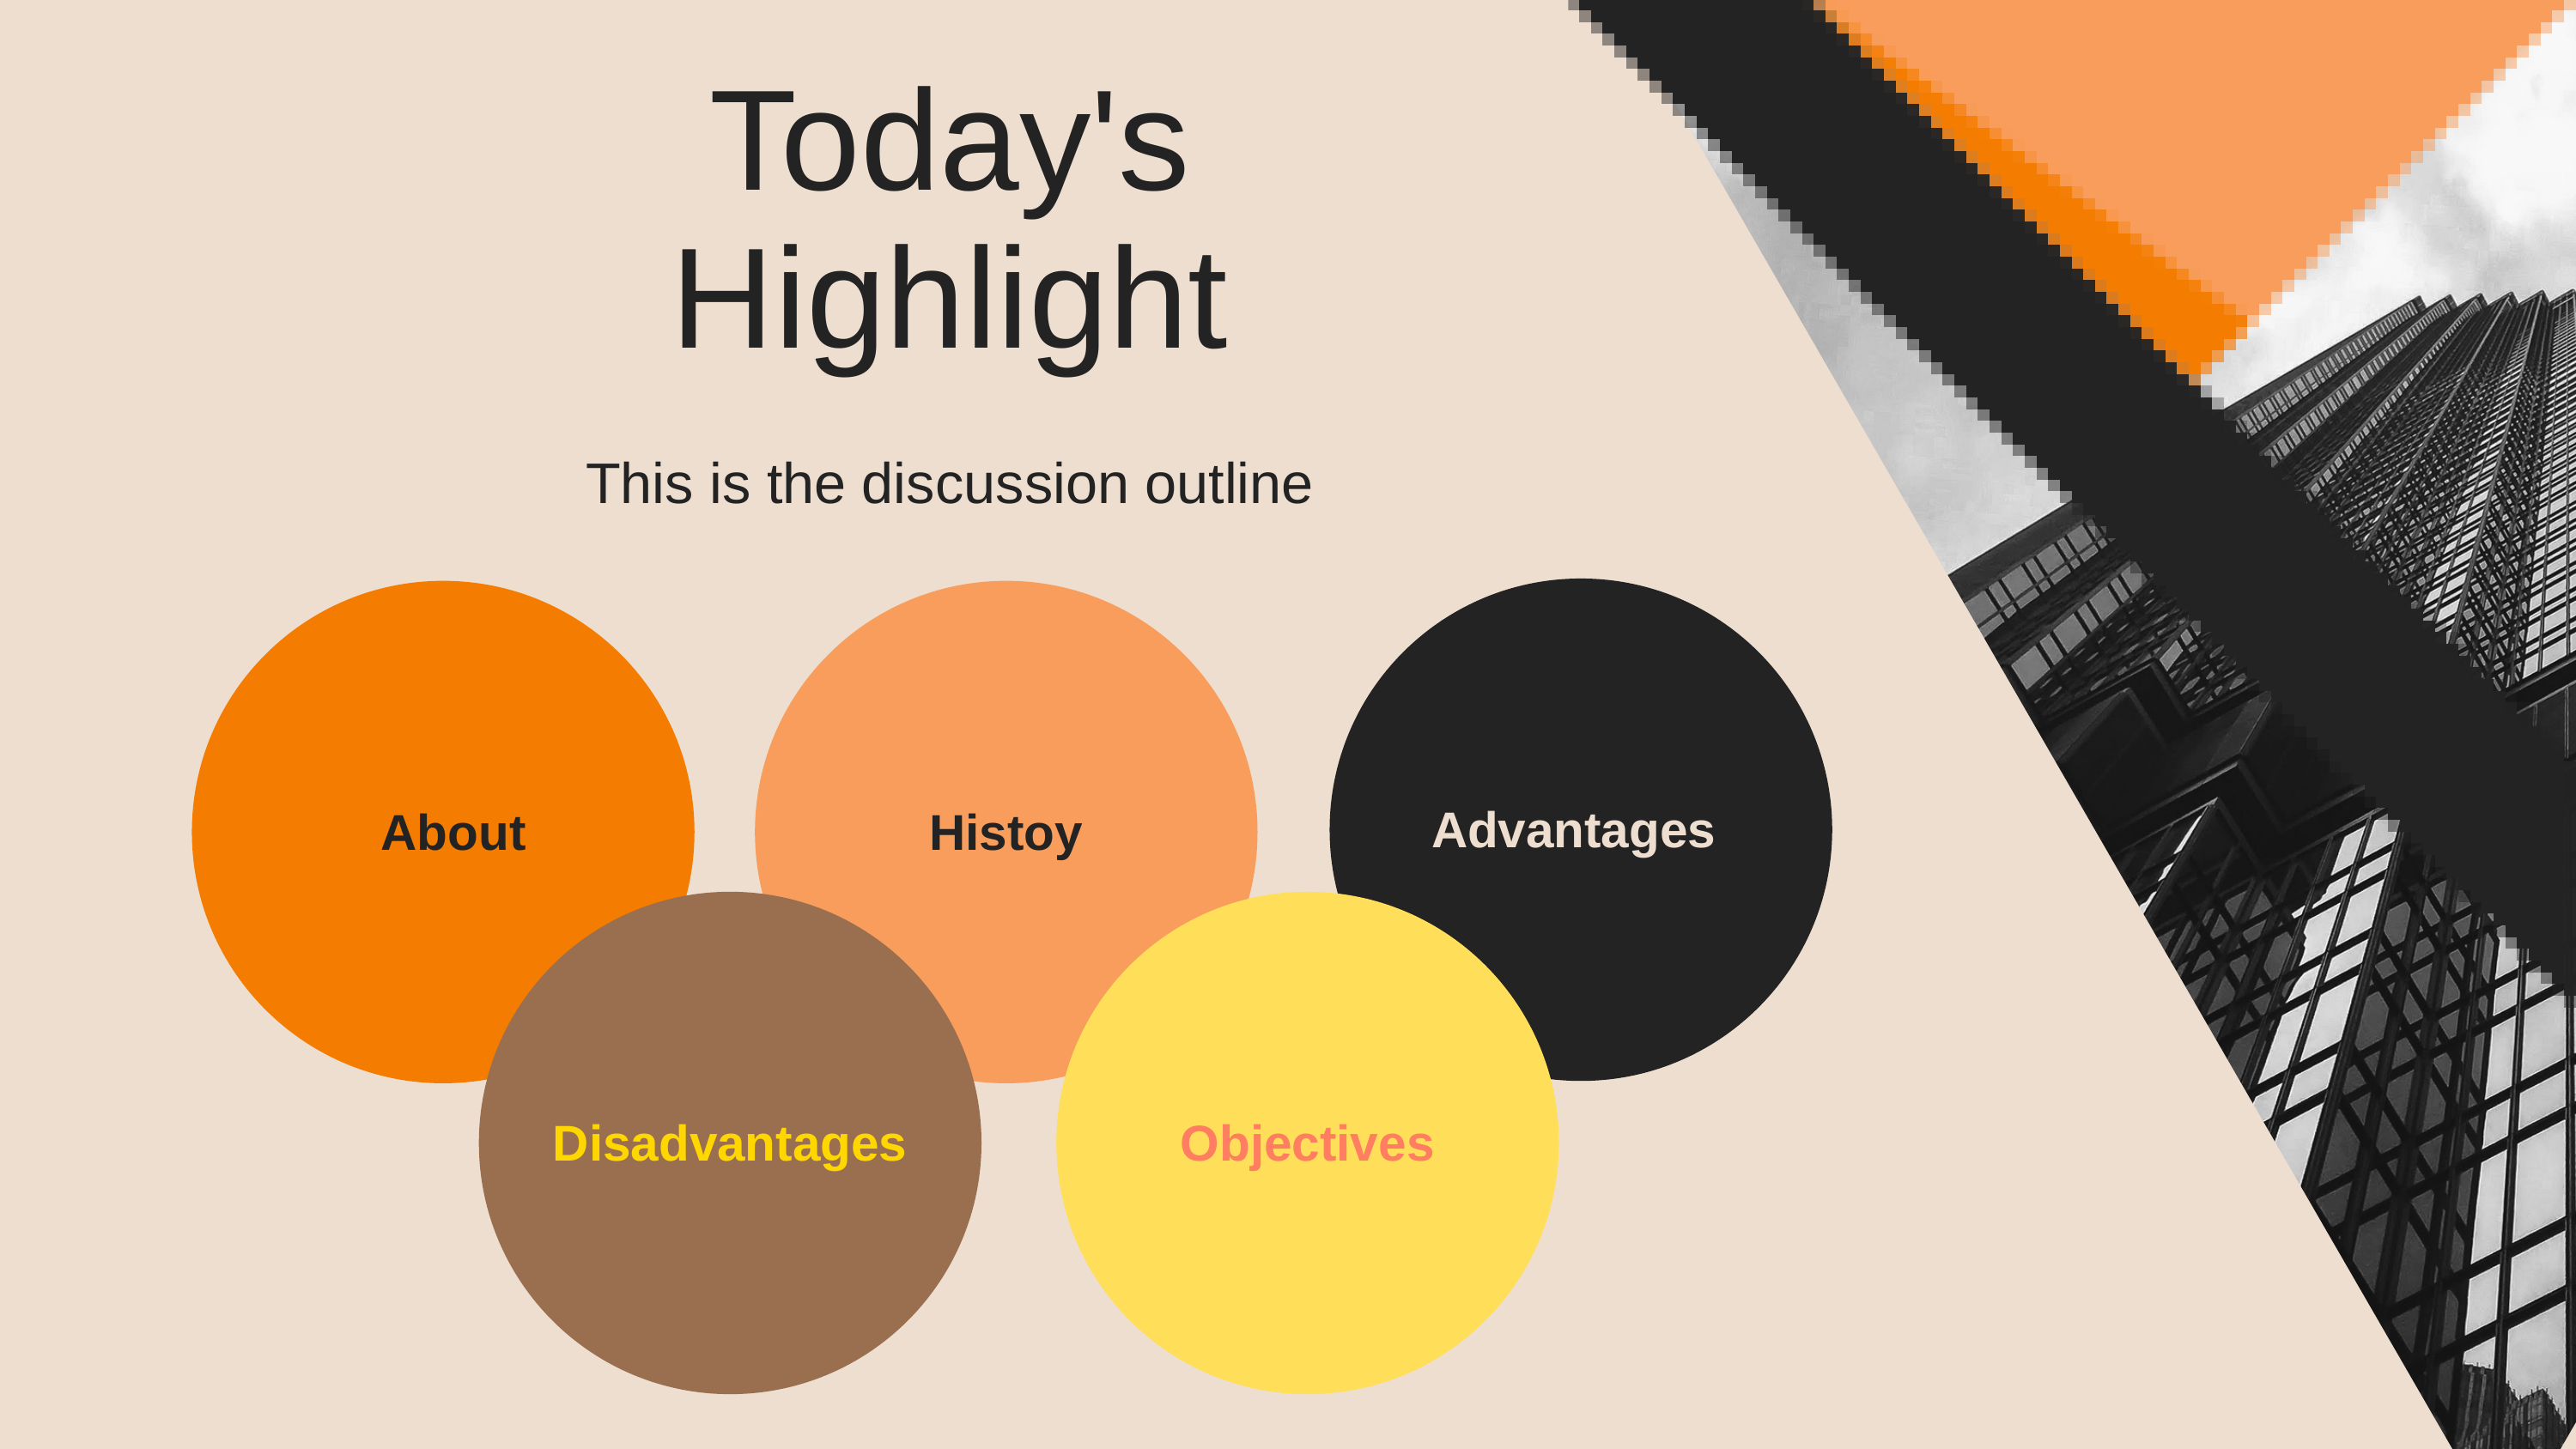

Today's Highlight
This is the discussion outline

Advantages
About
Histoy

Disadvantages
Objectives